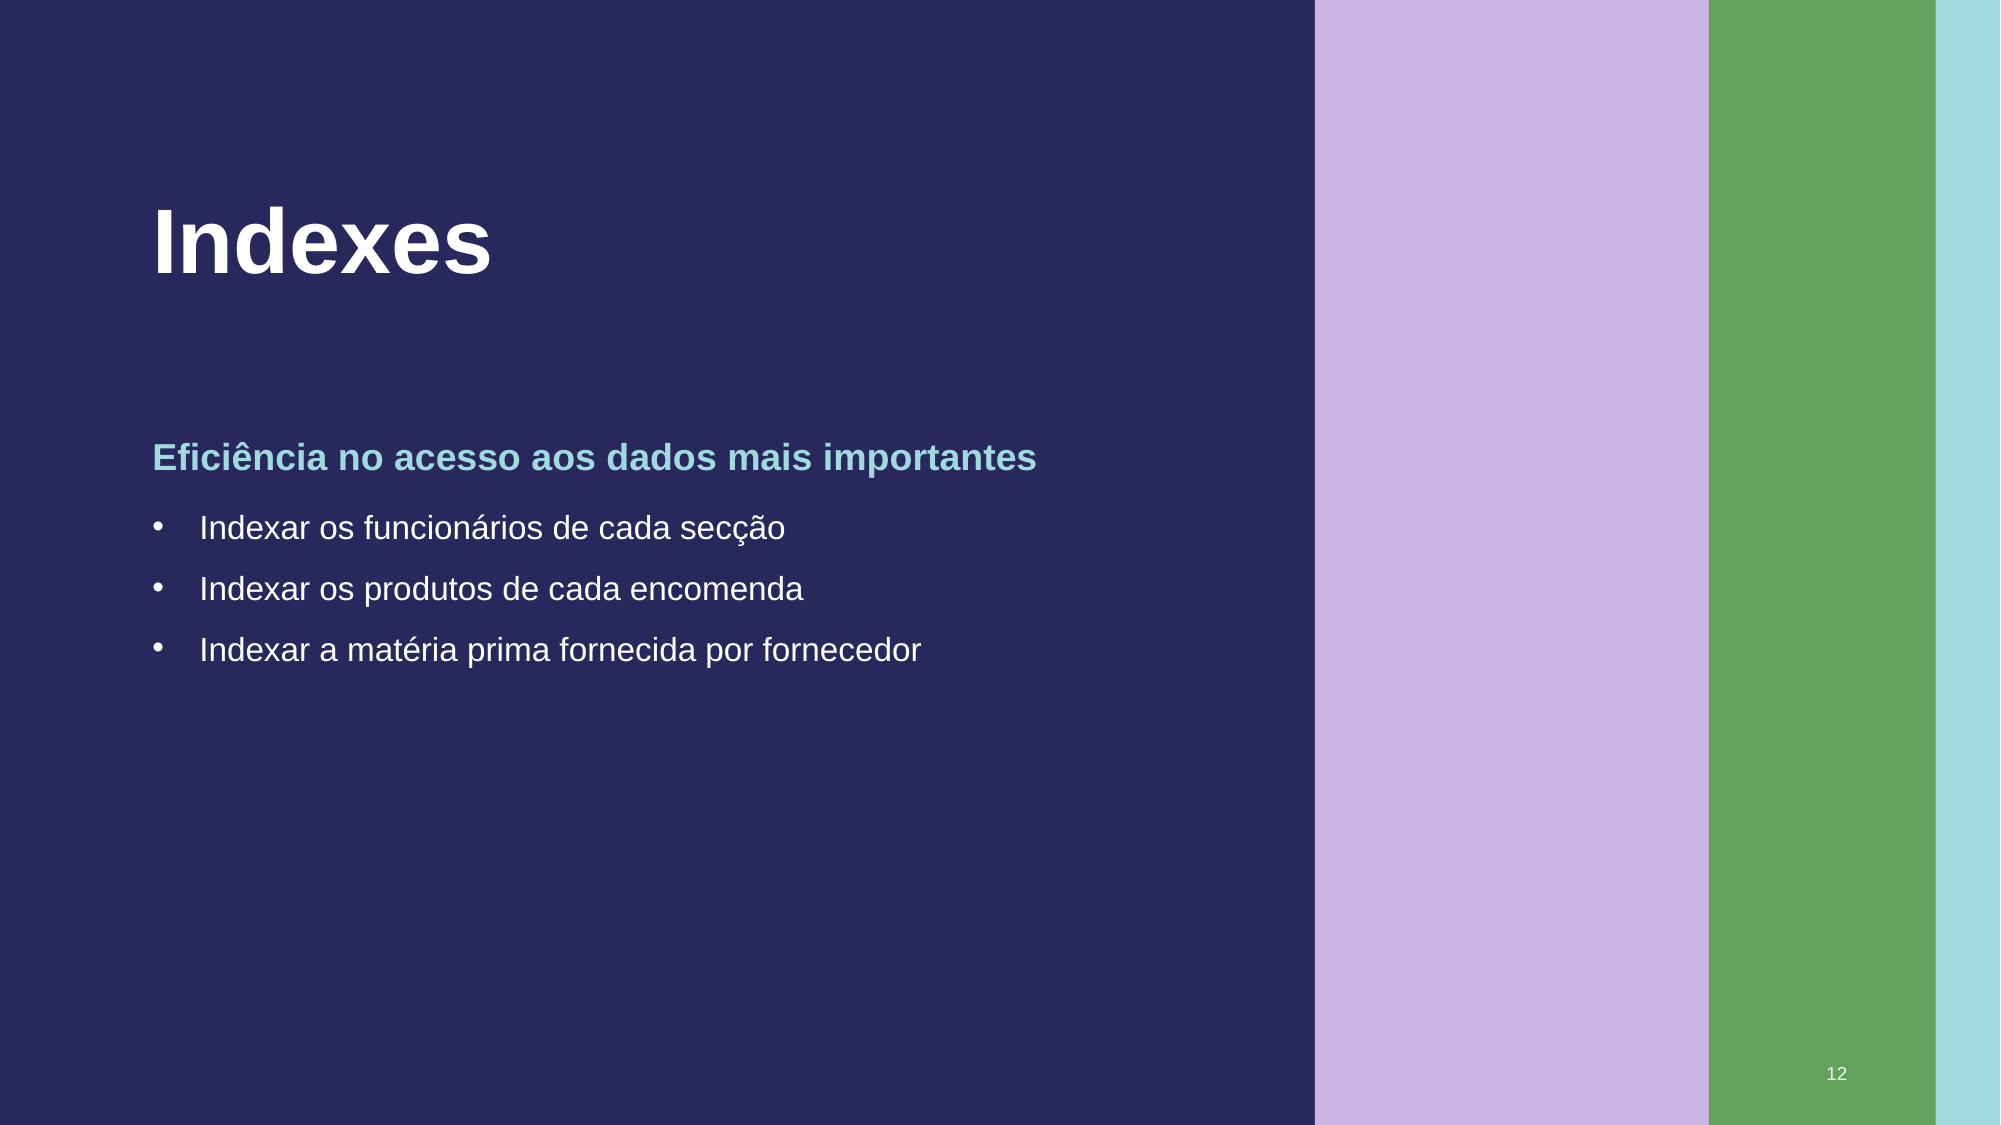

# Indexes
Eficiência no acesso aos dados mais importantes
Indexar os funcionários de cada secção
Indexar os produtos de cada encomenda
Indexar a matéria prima fornecida por fornecedor
12